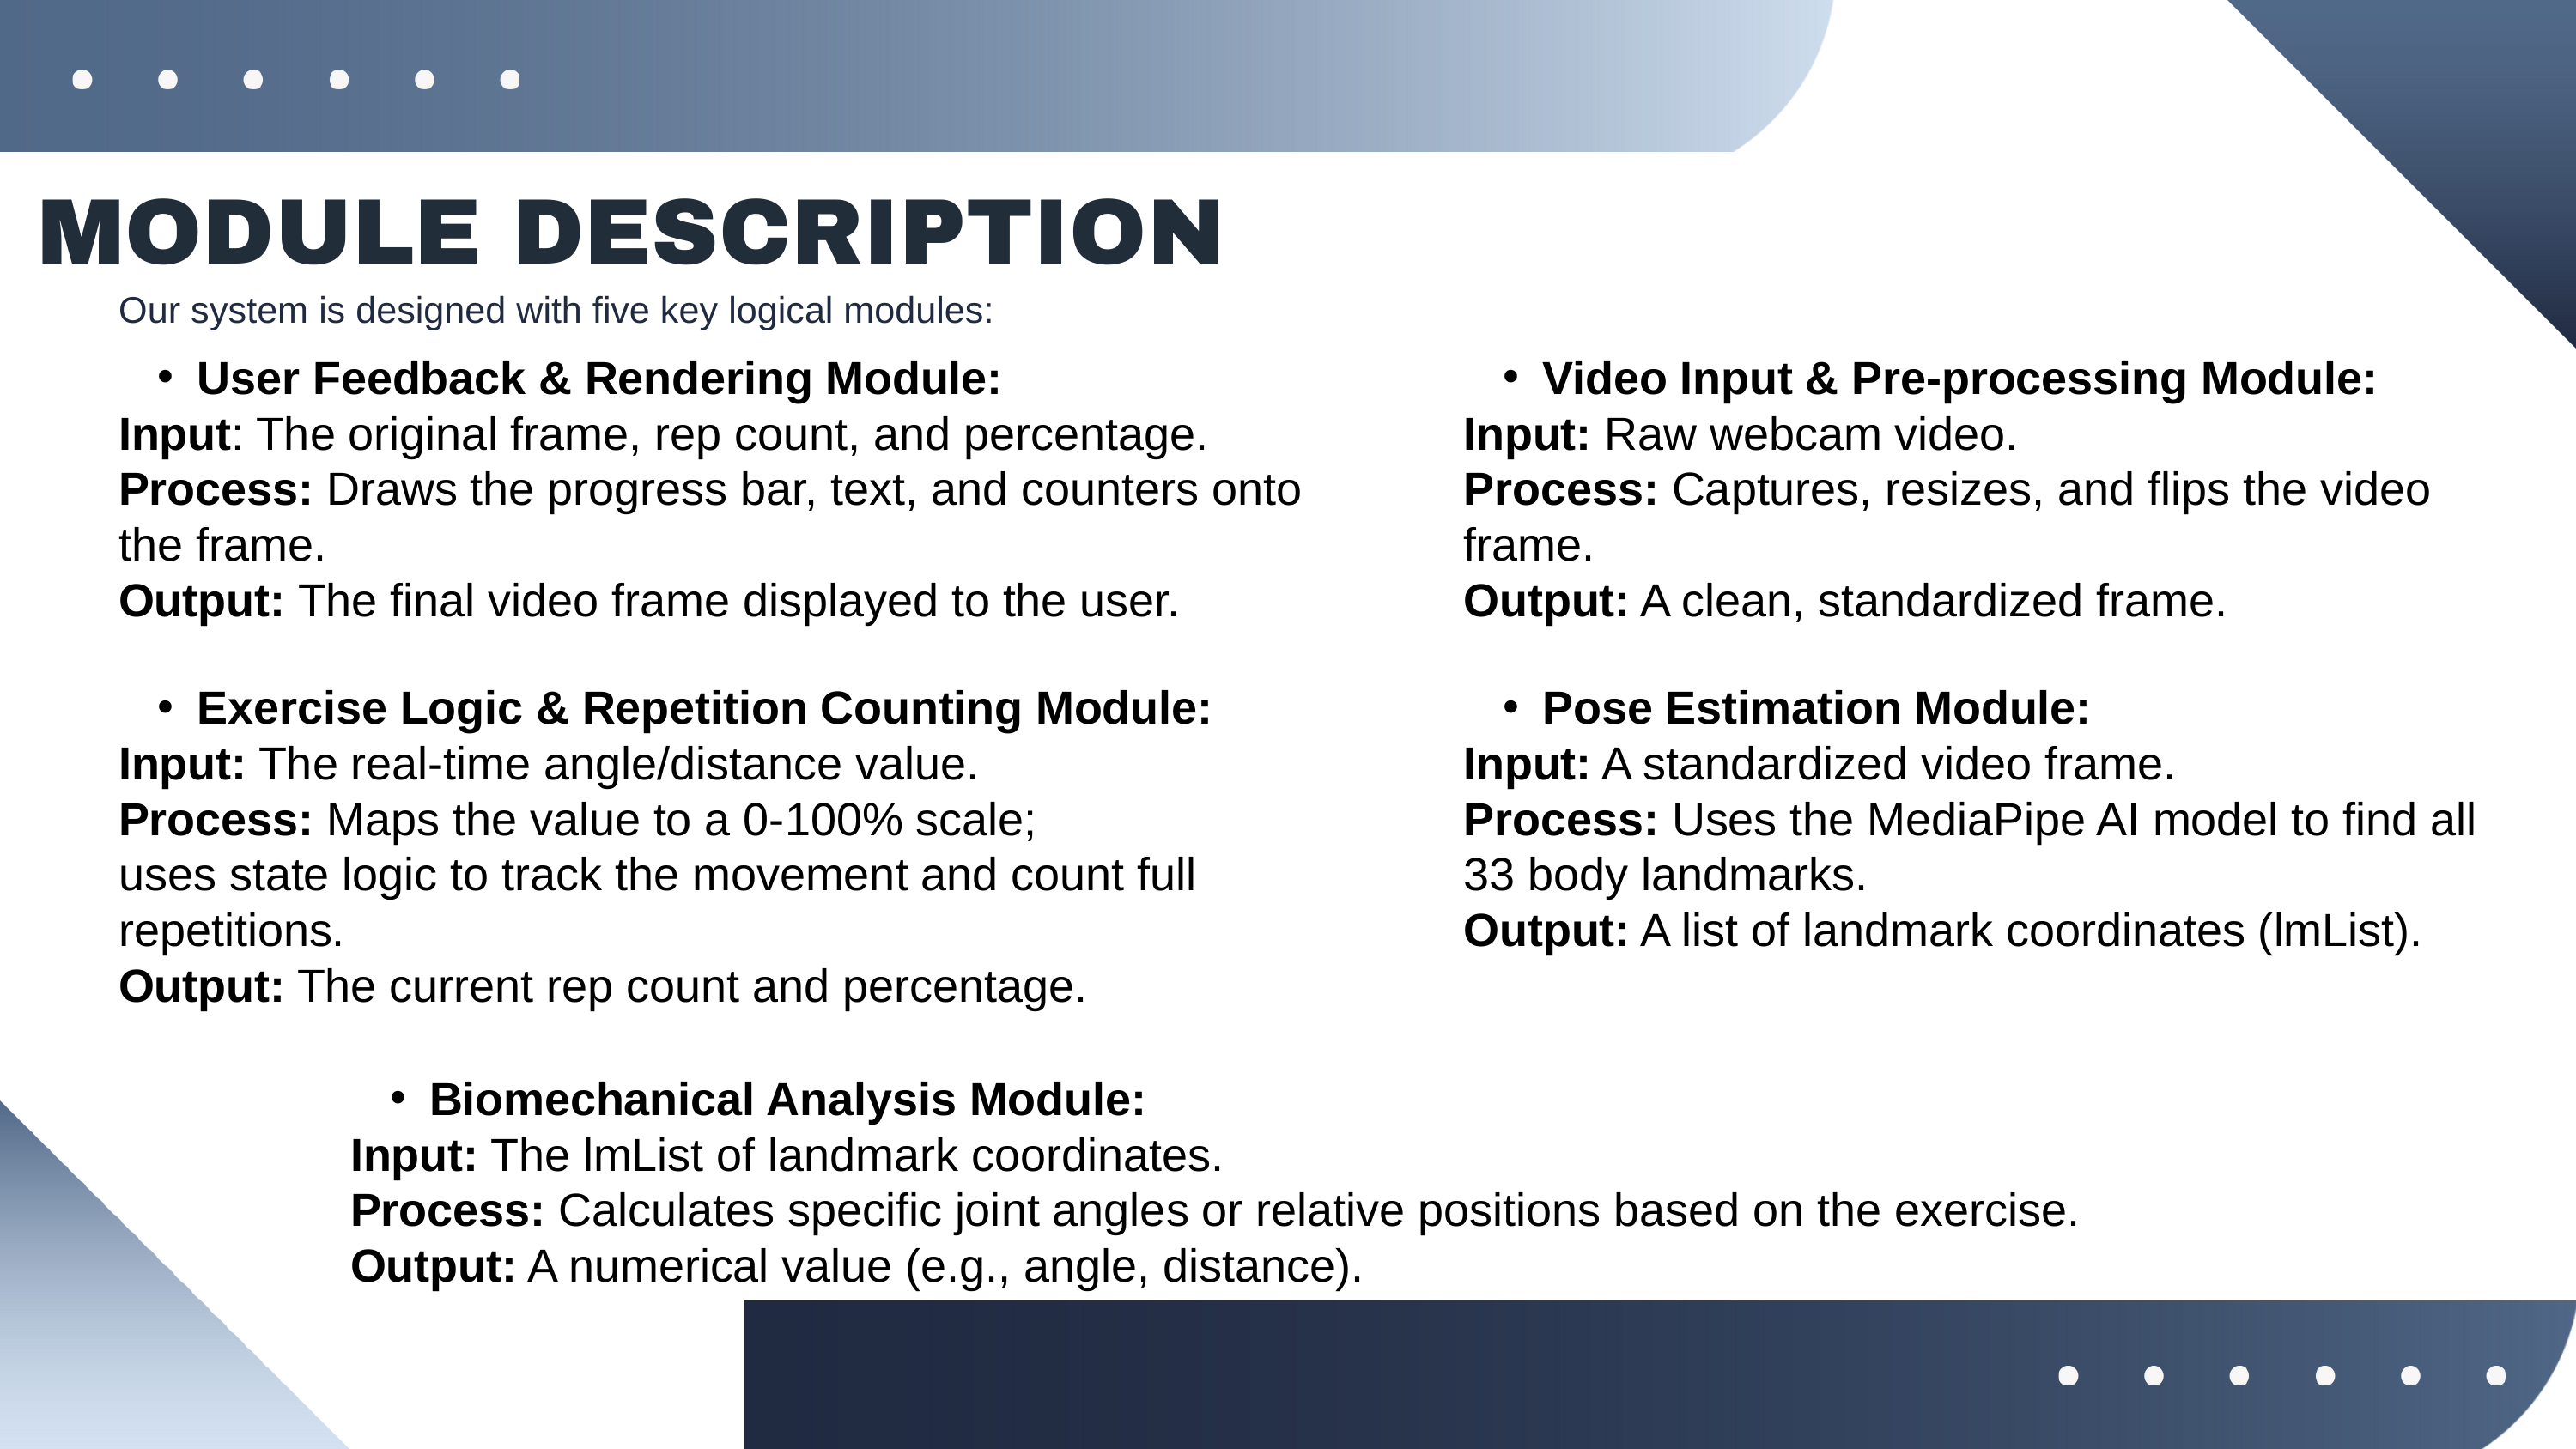

MODULE DESCRIPTION
Our system is designed with five key logical modules:
User Feedback & Rendering Module:
Input: The original frame, rep count, and percentage.
Process: Draws the progress bar, text, and counters onto the frame.
Output: The final video frame displayed to the user.
Video Input & Pre-processing Module:
Input: Raw webcam video.
Process: Captures, resizes, and flips the video frame.
Output: A clean, standardized frame.
Exercise Logic & Repetition Counting Module:
Input: The real-time angle/distance value.
Process: Maps the value to a 0-100% scale;
uses state logic to track the movement and count full repetitions.
Output: The current rep count and percentage.
Pose Estimation Module:
Input: A standardized video frame.
Process: Uses the MediaPipe AI model to find all 33 body landmarks.
Output: A list of landmark coordinates (lmList).
Biomechanical Analysis Module:
Input: The lmList of landmark coordinates.
Process: Calculates specific joint angles or relative positions based on the exercise.
Output: A numerical value (e.g., angle, distance).